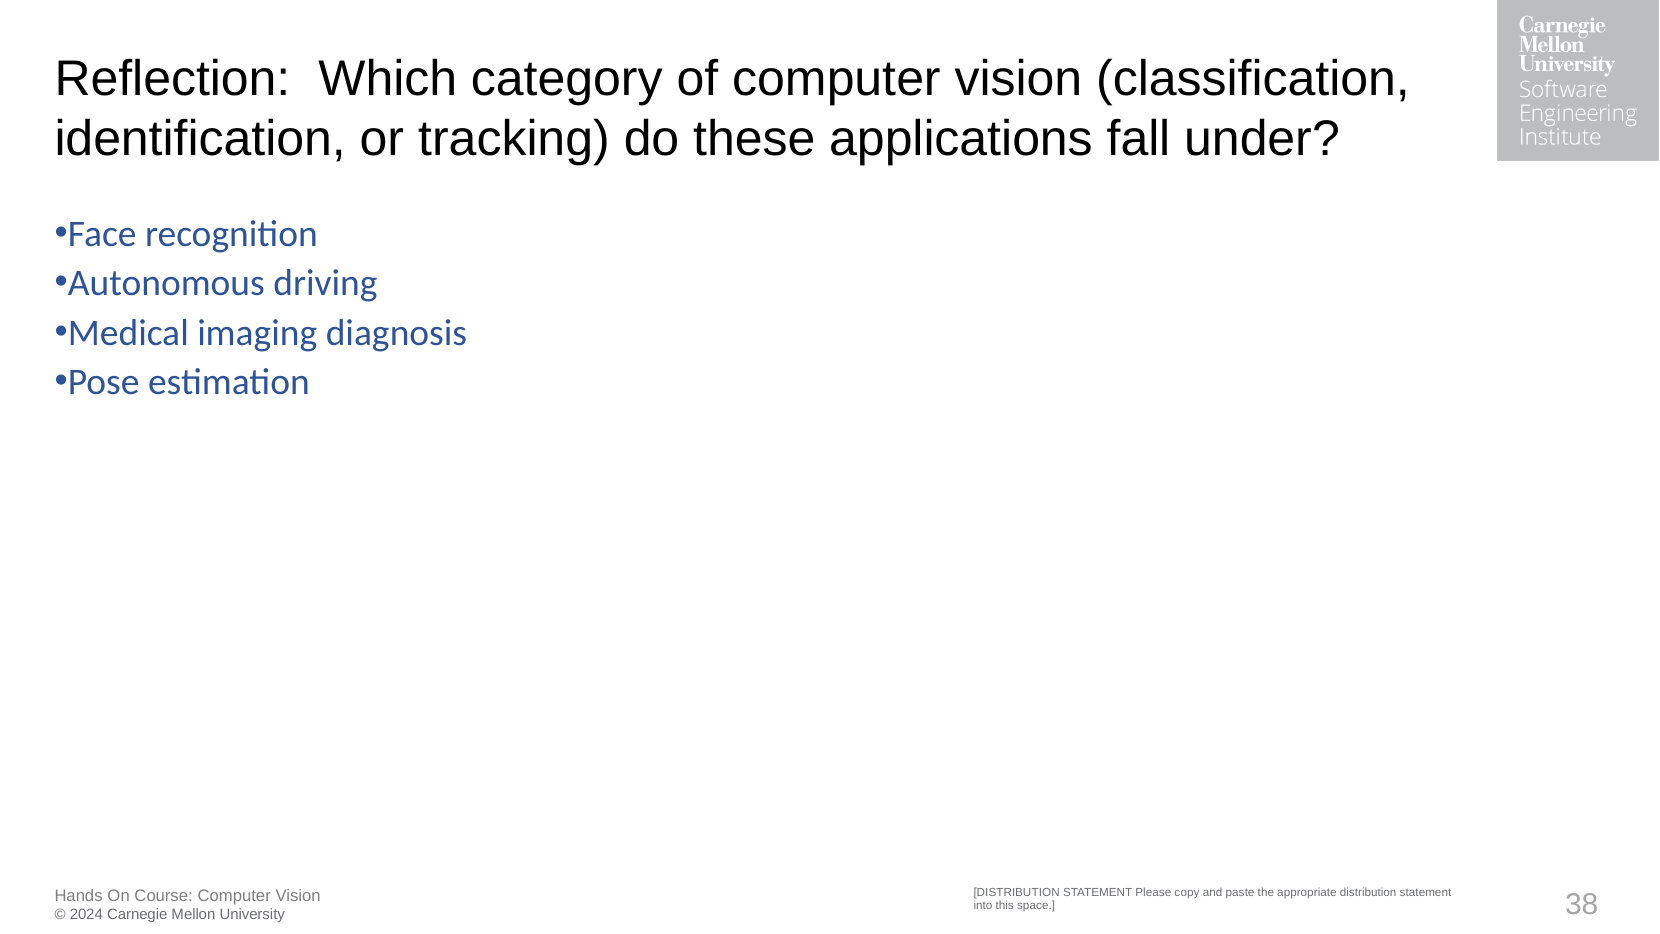

# Reflection:  Which category of computer vision (classification, identification, or tracking) do these applications fall under?
Face recognition
Autonomous driving
Medical imaging diagnosis
Pose estimation